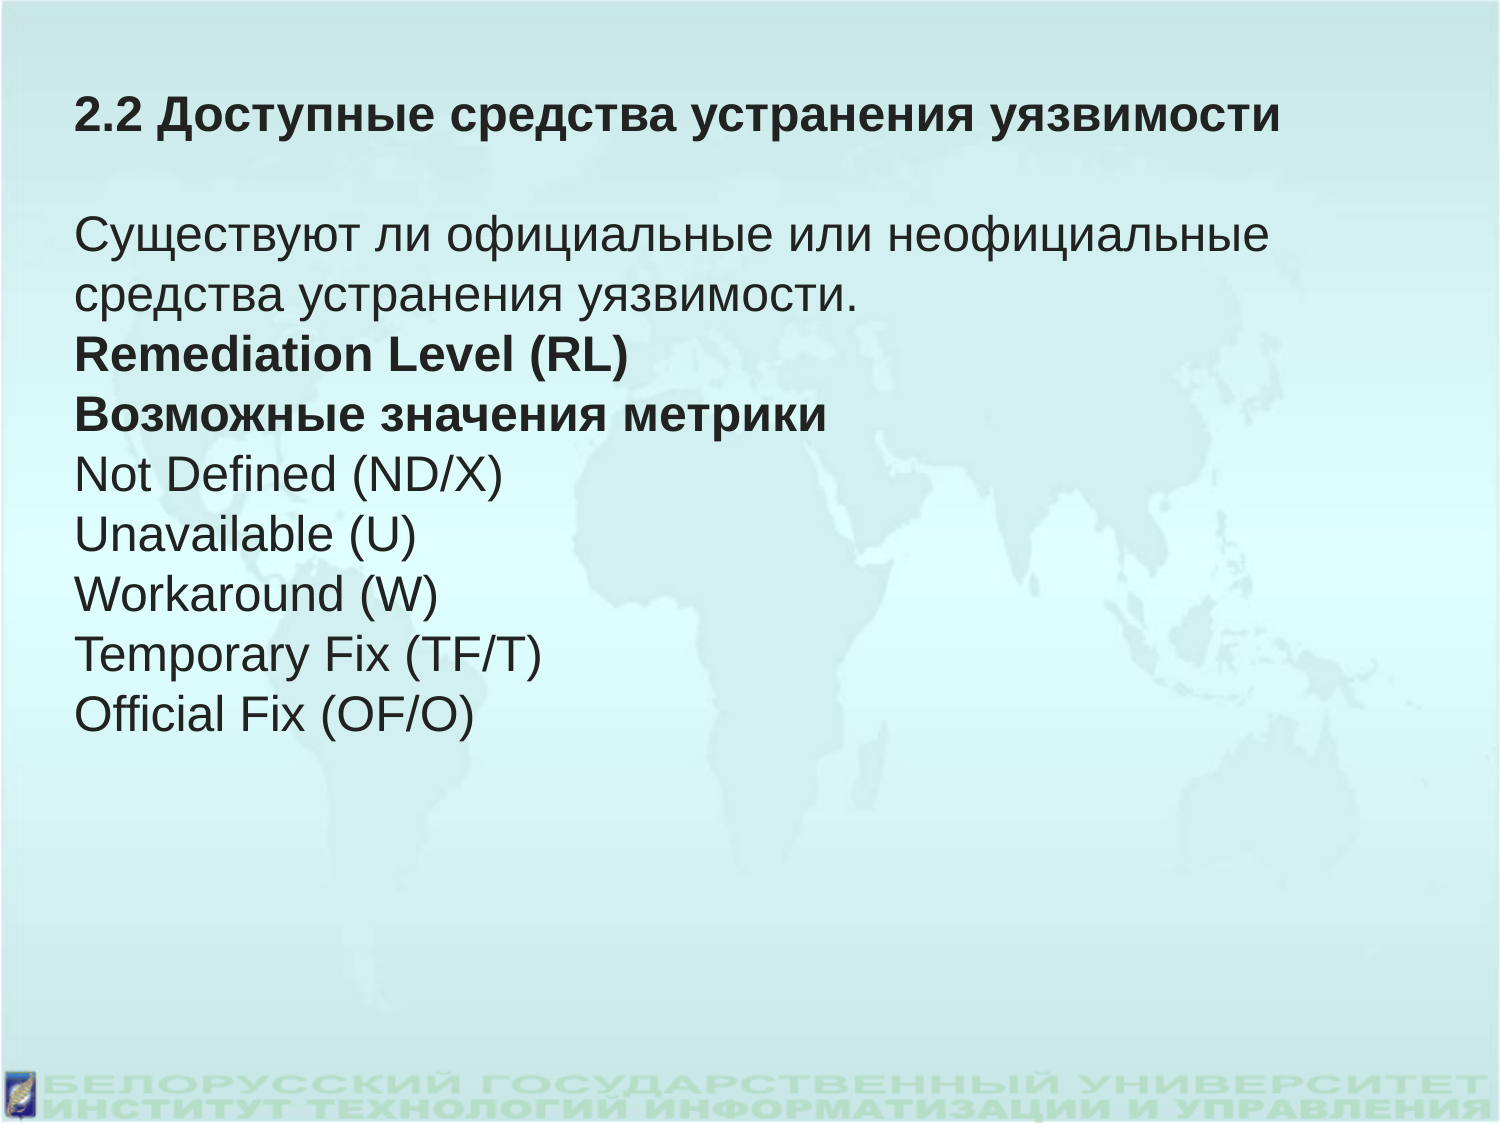

2.2 Доступные средства устранения уязвимости

Существуют ли официальные или неофициальные средства устранения уязвимости.
Remediation Level (RL)
Возможные значения метрики
Not Defined (ND/X)
Unavailable (U)
Workaround (W)
Temporary Fix (TF/T)
Official Fix (OF/O)